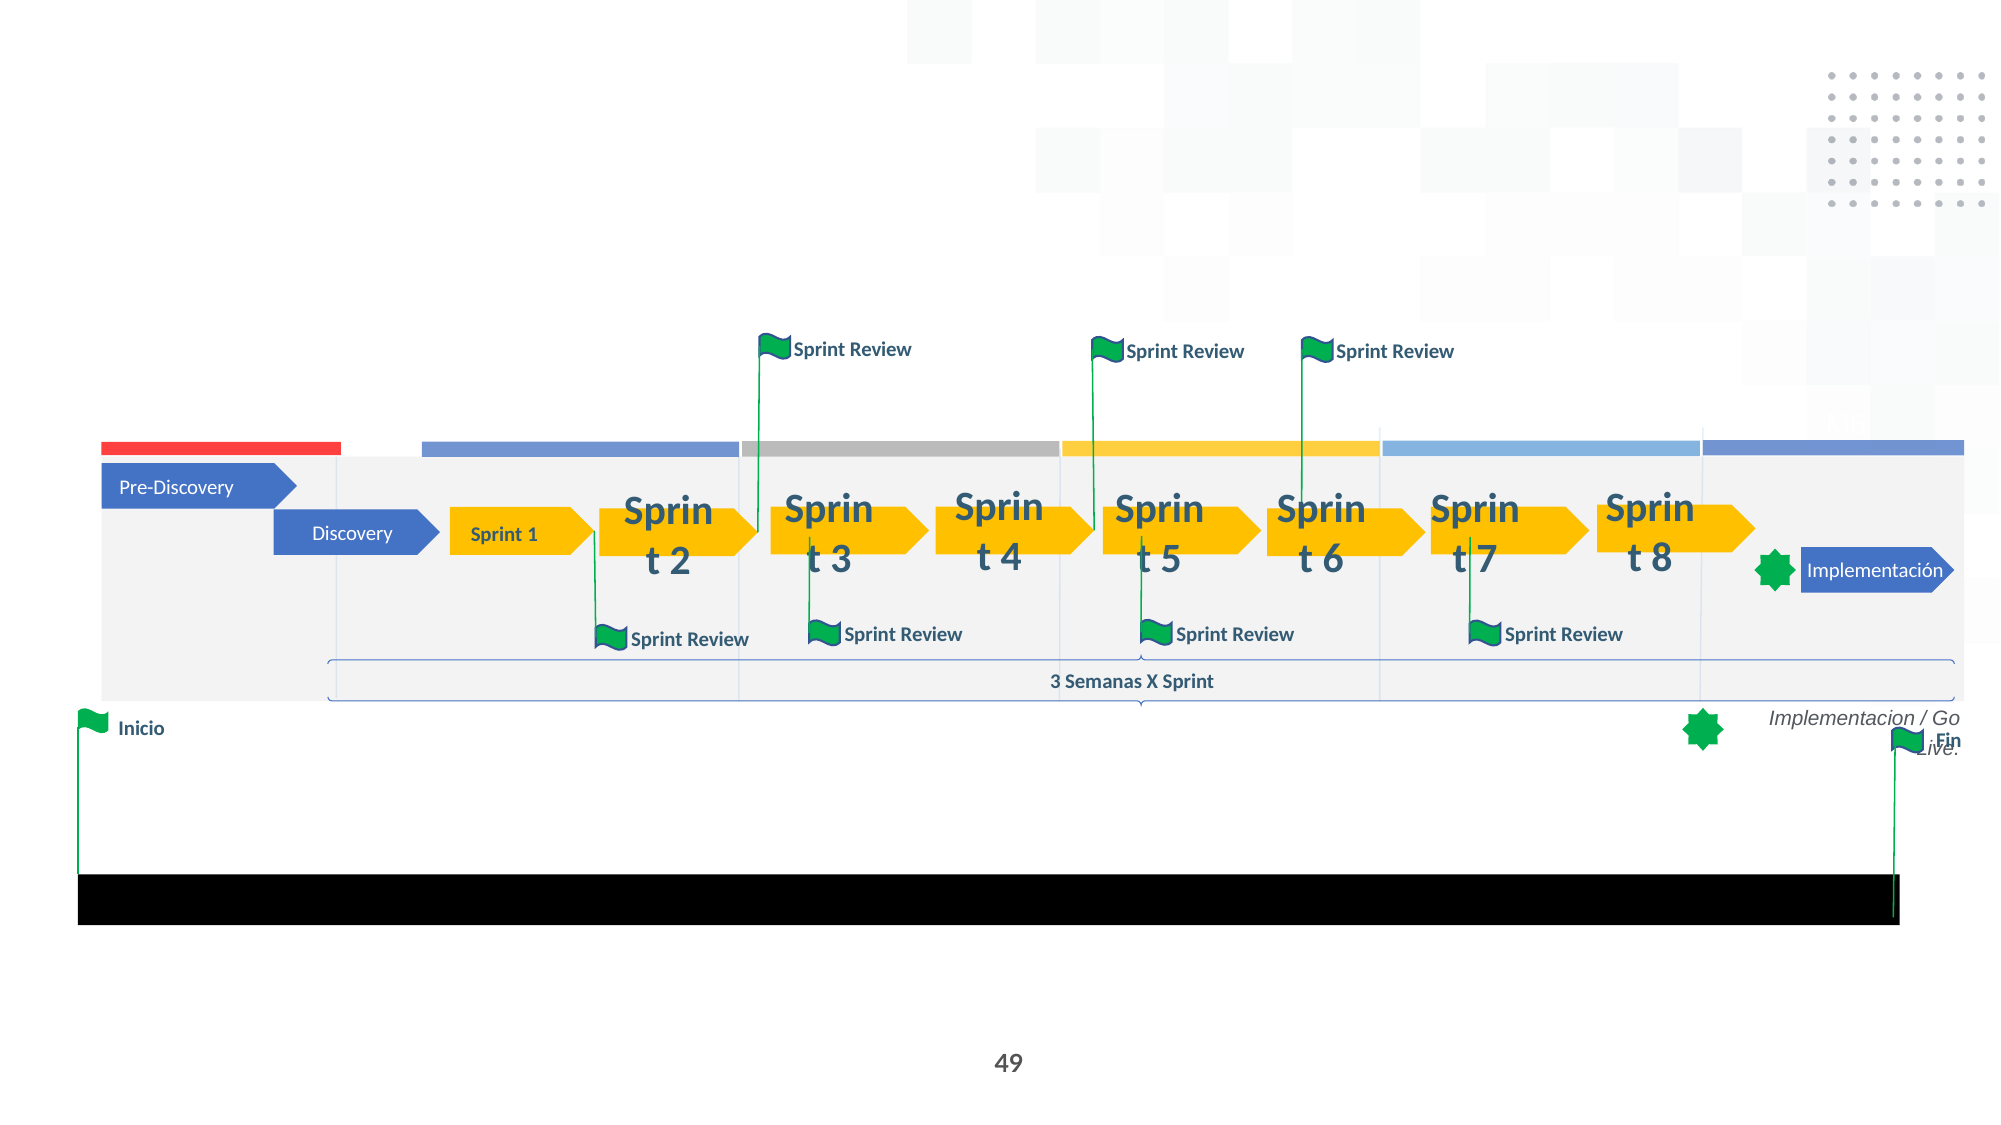

Sprint Review

Sprint Review
Sprint Review
M6
M4
M3
M5
M1
M2

Pre-Discovery

Sprint 4
Discovery
Sprint 8
Sprint 3
Sprint 7
Sprint 5
Sprint 6
Sprint 1
Sprint 2

Implementación

Sprint Review

Sprint Review
Sprint Review

Sprint Review
3 Semanas X Sprint
Implementacion / Go Live.

Inicio
Fin

49